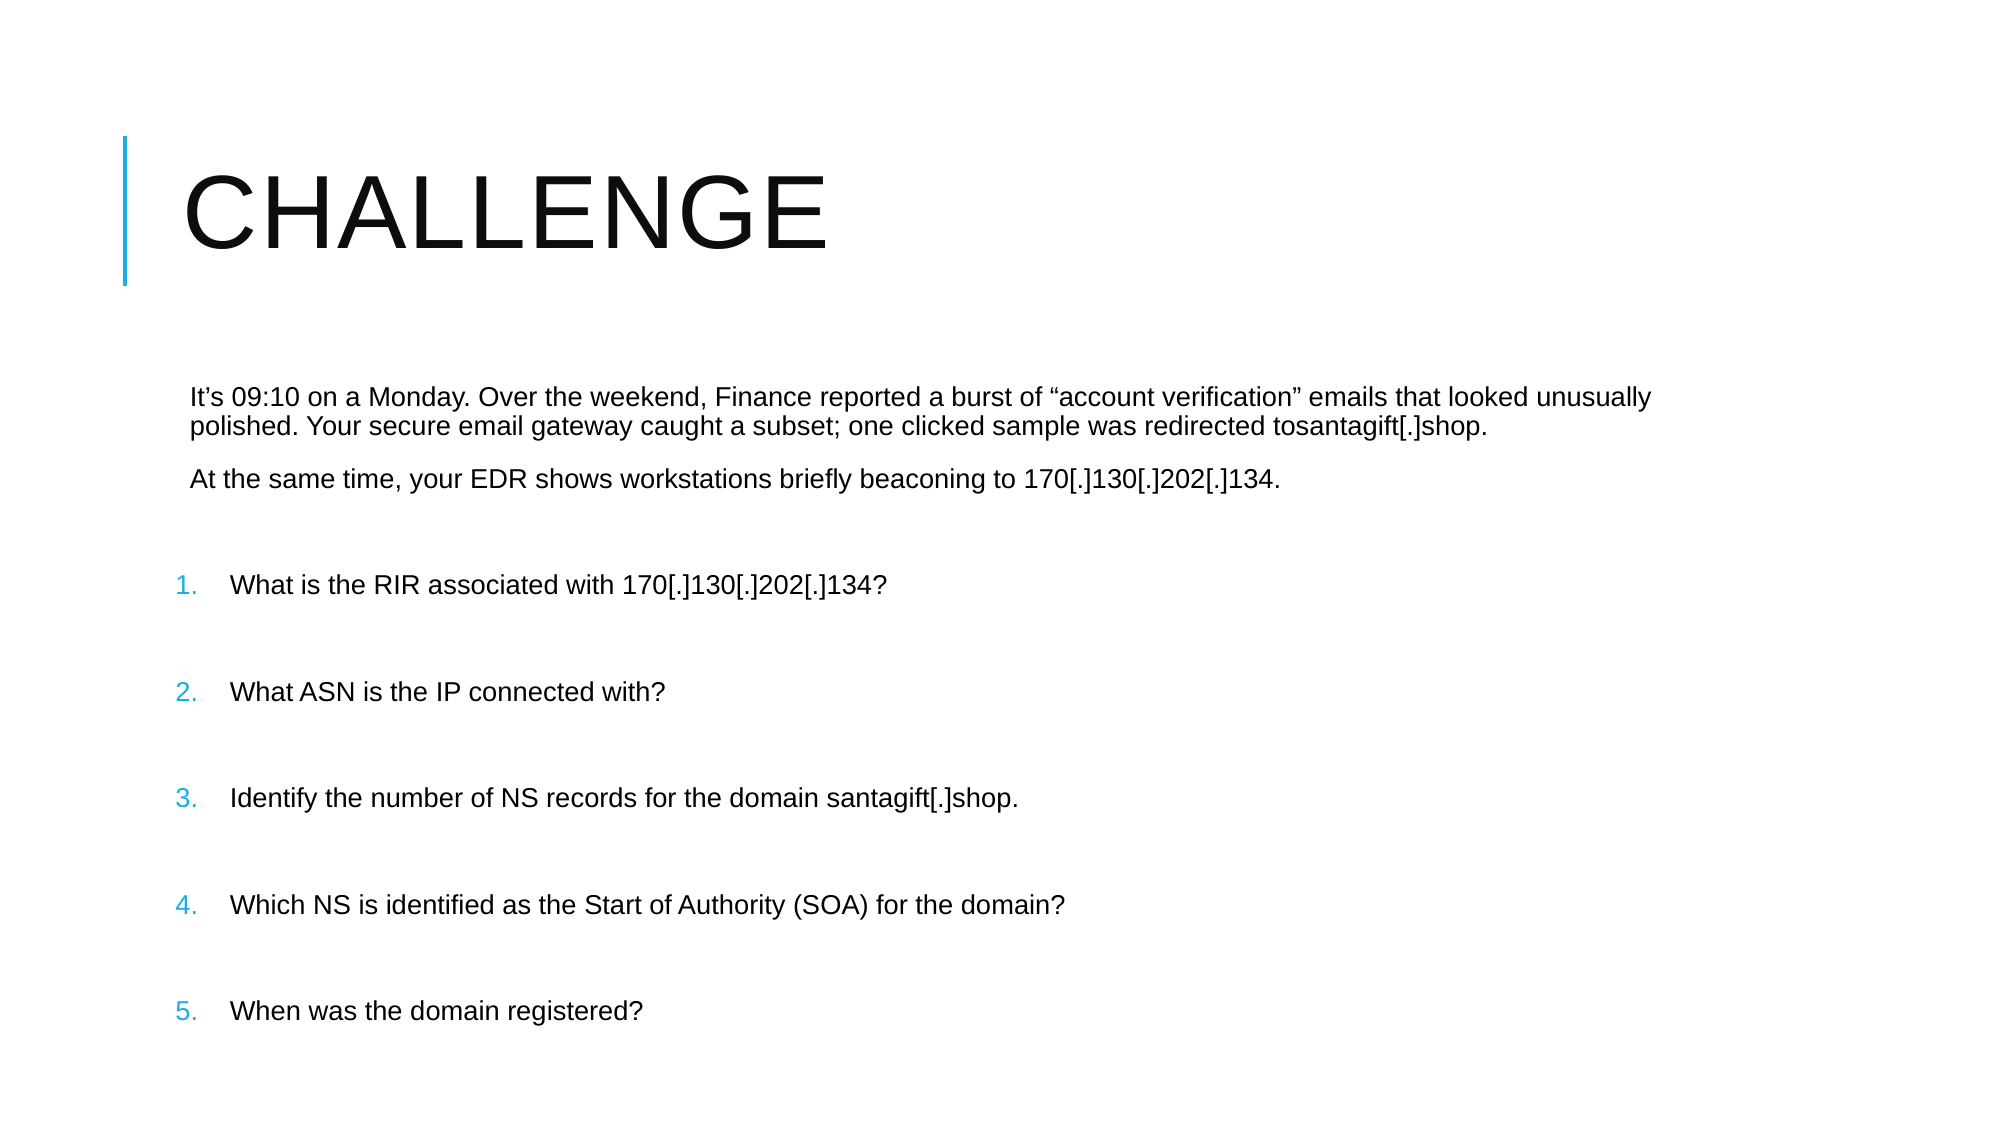

# Challenge
It’s 09:10 on a Monday. Over the weekend, Finance reported a burst of “account verification” emails that looked unusually polished. Your secure email gateway caught a subset; one clicked sample was redirected tosantagift[.]shop.
At the same time, your EDR shows workstations briefly beaconing to 170[.]130[.]202[.]134.

What is the RIR associated with 170[.]130[.]202[.]134?

What ASN is the IP connected with?

Identify the number of NS records for the domain santagift[.]shop.

Which NS is identified as the Start of Authority (SOA) for the domain?

When was the domain registered?